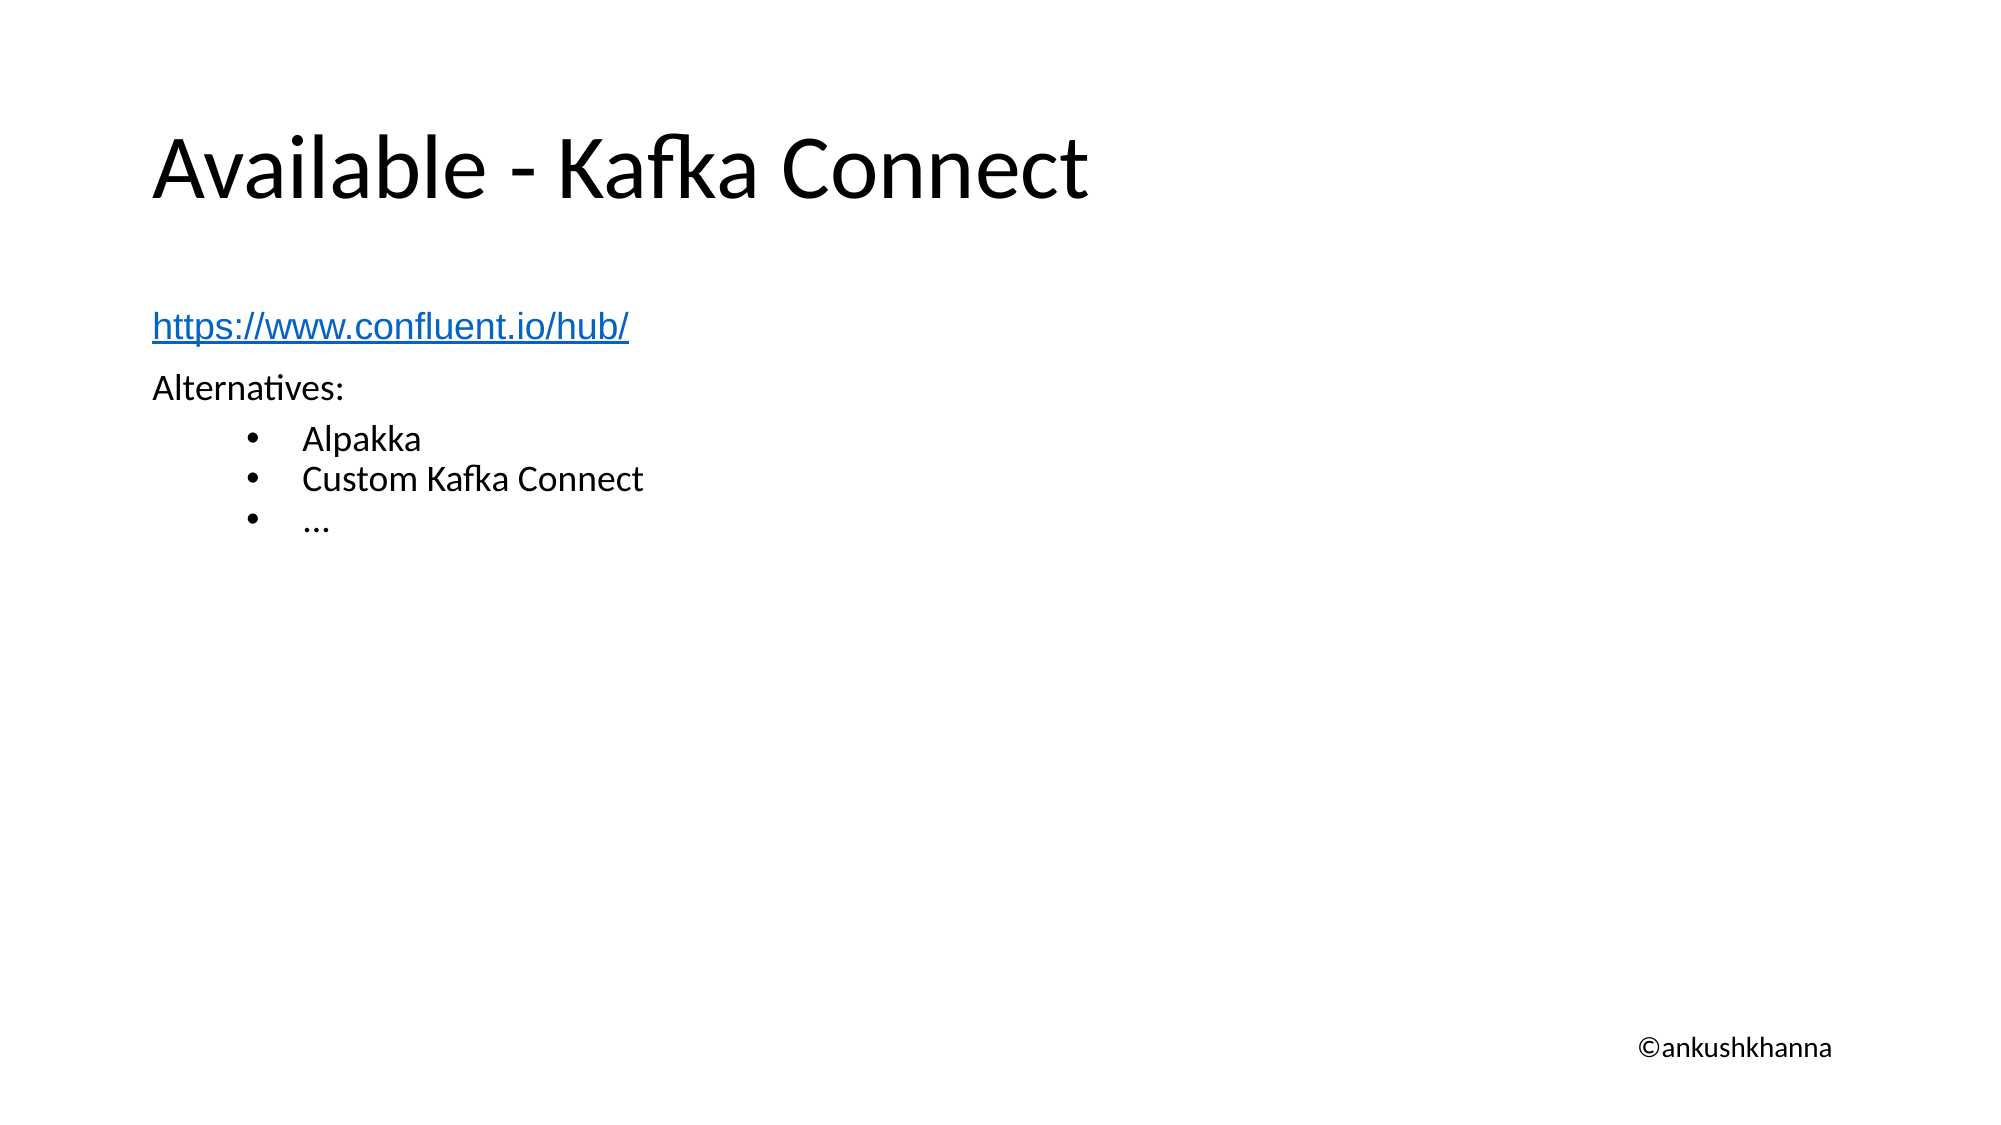

# Available - Kafka Connect
https://www.confluent.io/hub/
Alternatives:
Alpakka
Custom Kafka Connect
...